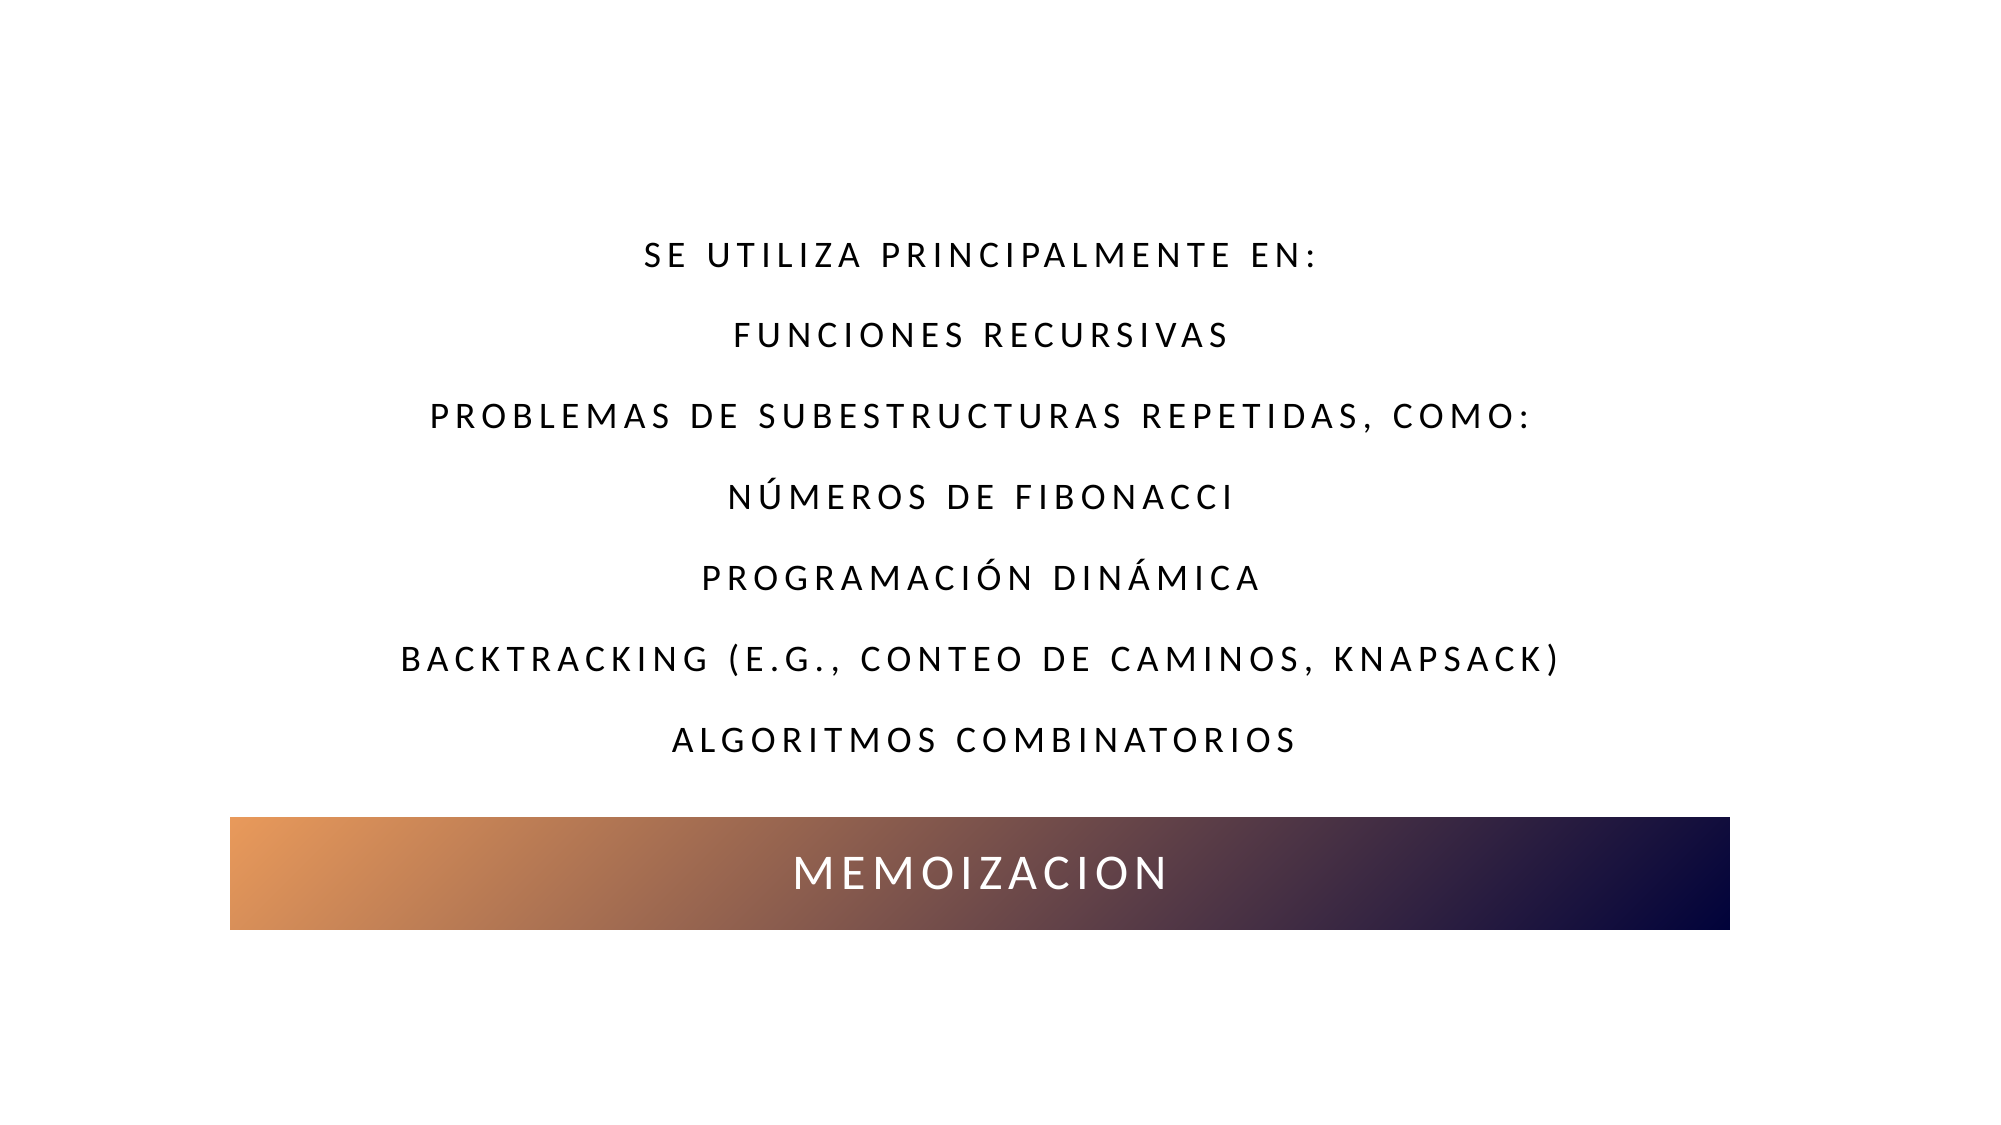

# Se utiliza principalmente en: Funciones recursivas Problemas de subestructuras repetidas, como: Números de Fibonacci Programación dinámica Backtracking (e.g., conteo de caminos, knapsack) Algoritmos combinatorios

Memoizacion